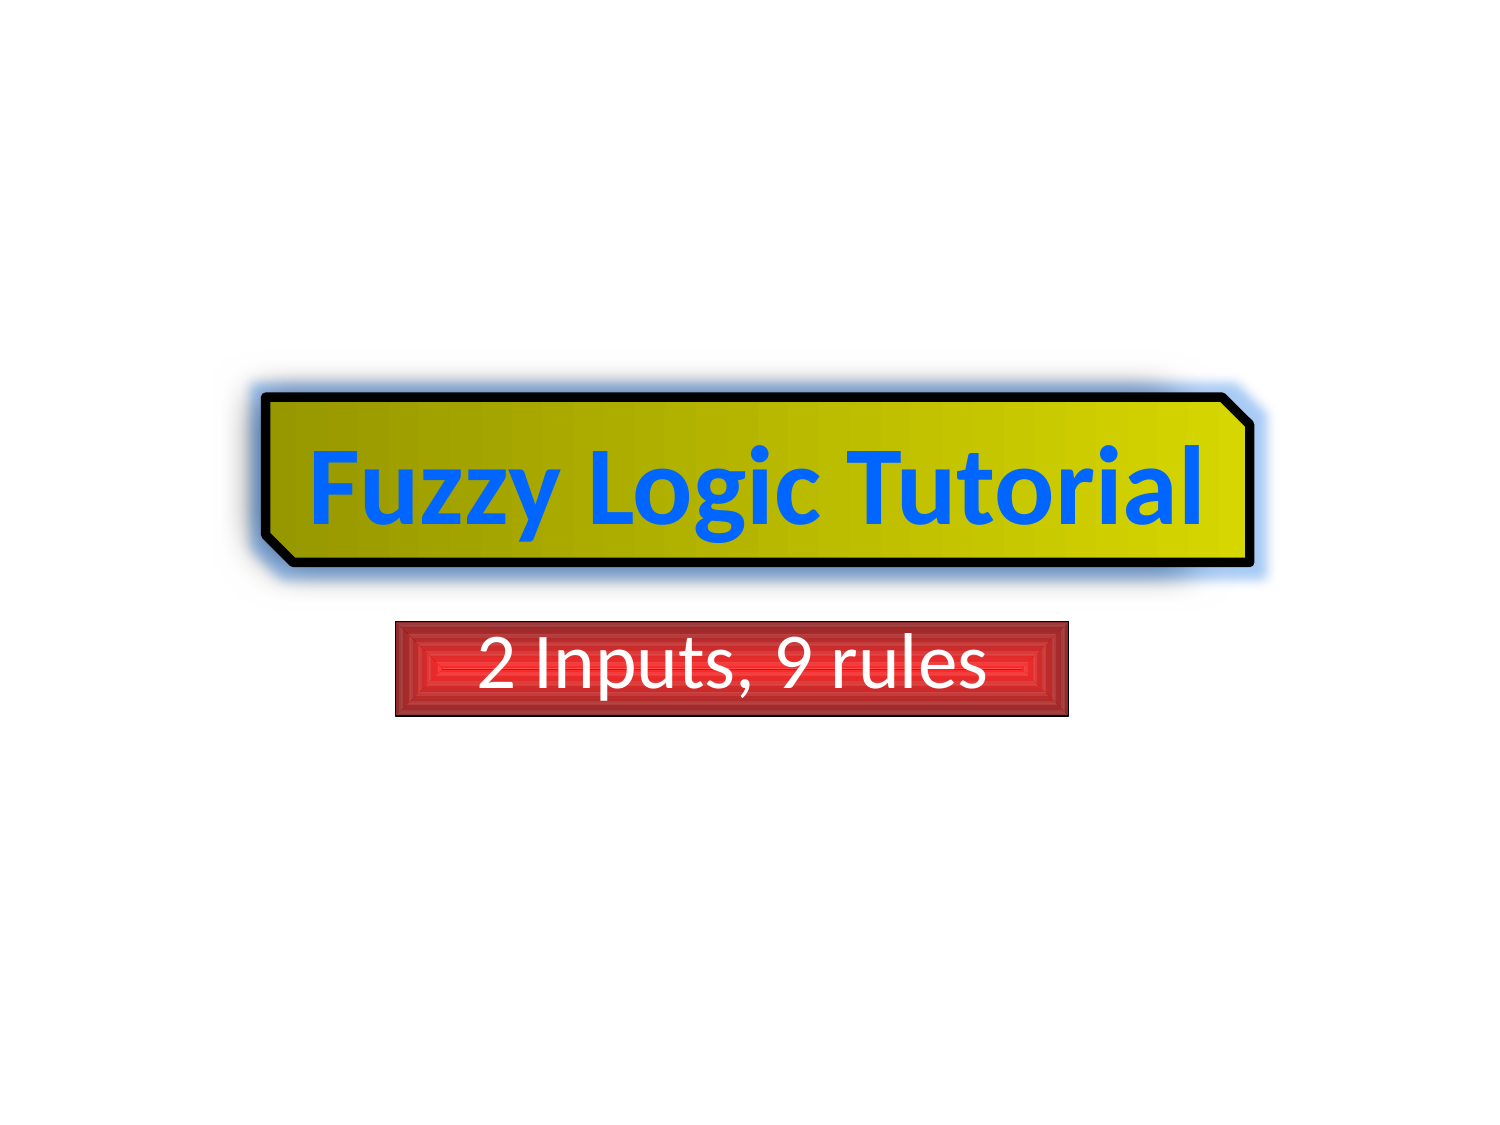

Fuzzy Logic Tutorial
# 2 Inputs, 9 rules